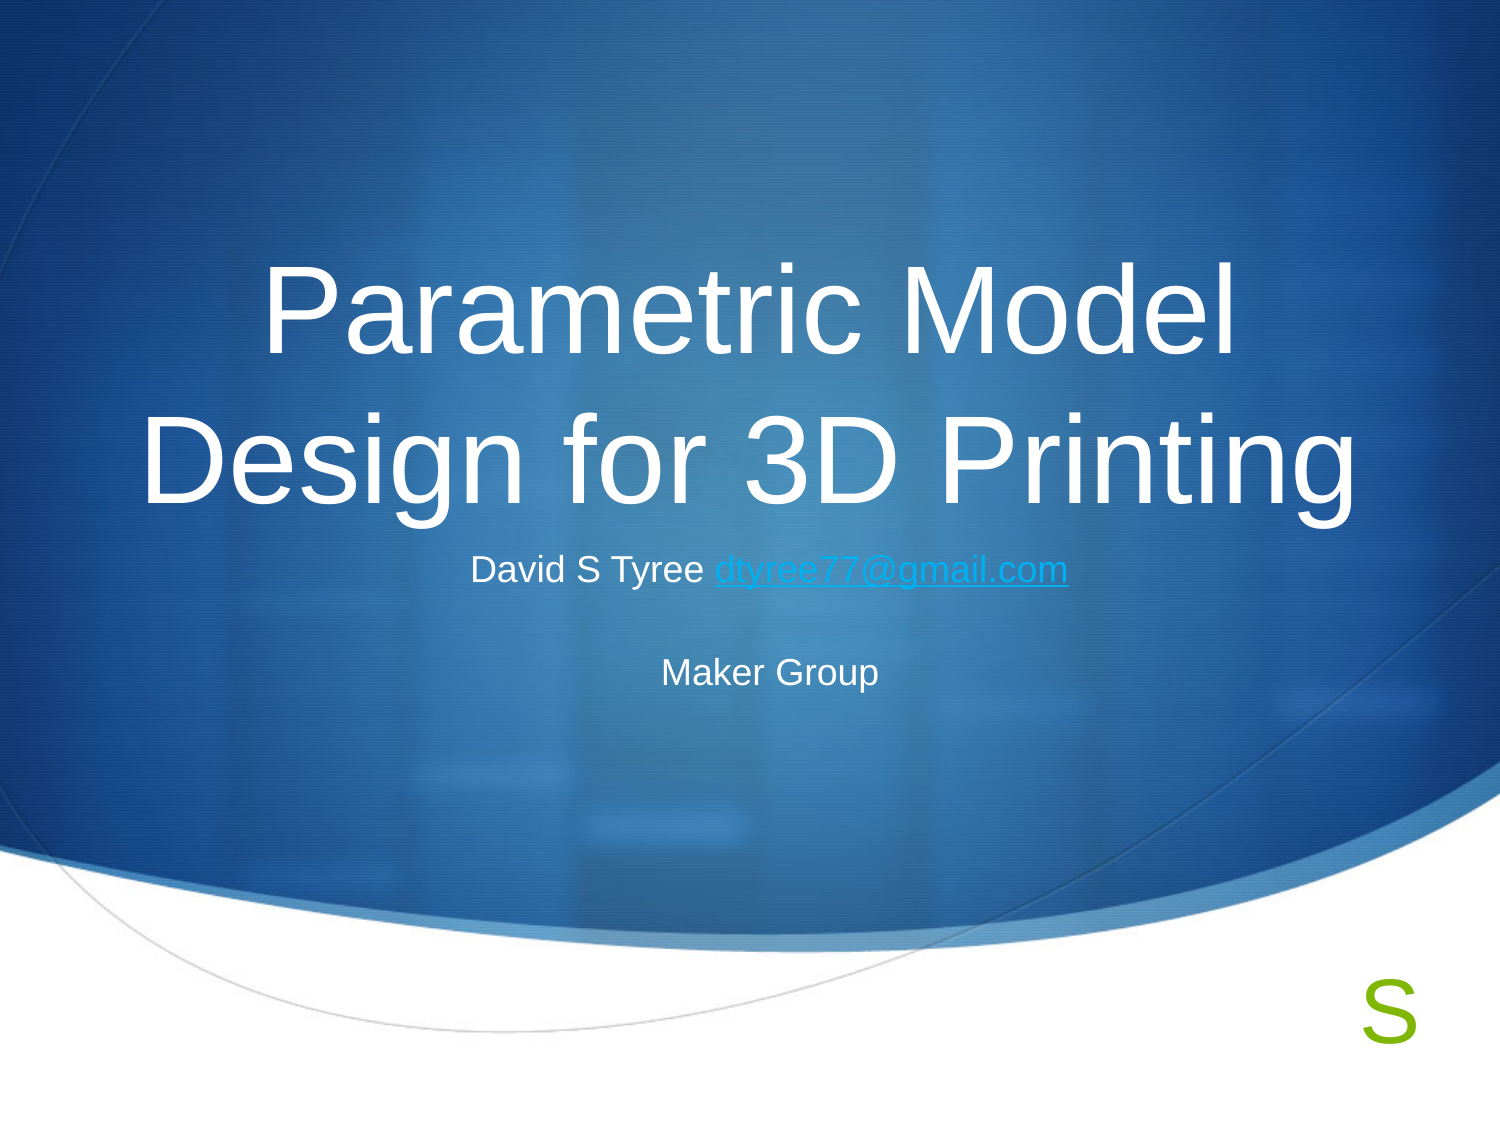

# Parametric Model Design for 3D Printing
David S Tyree dtyree77@gmail.com

Maker Group